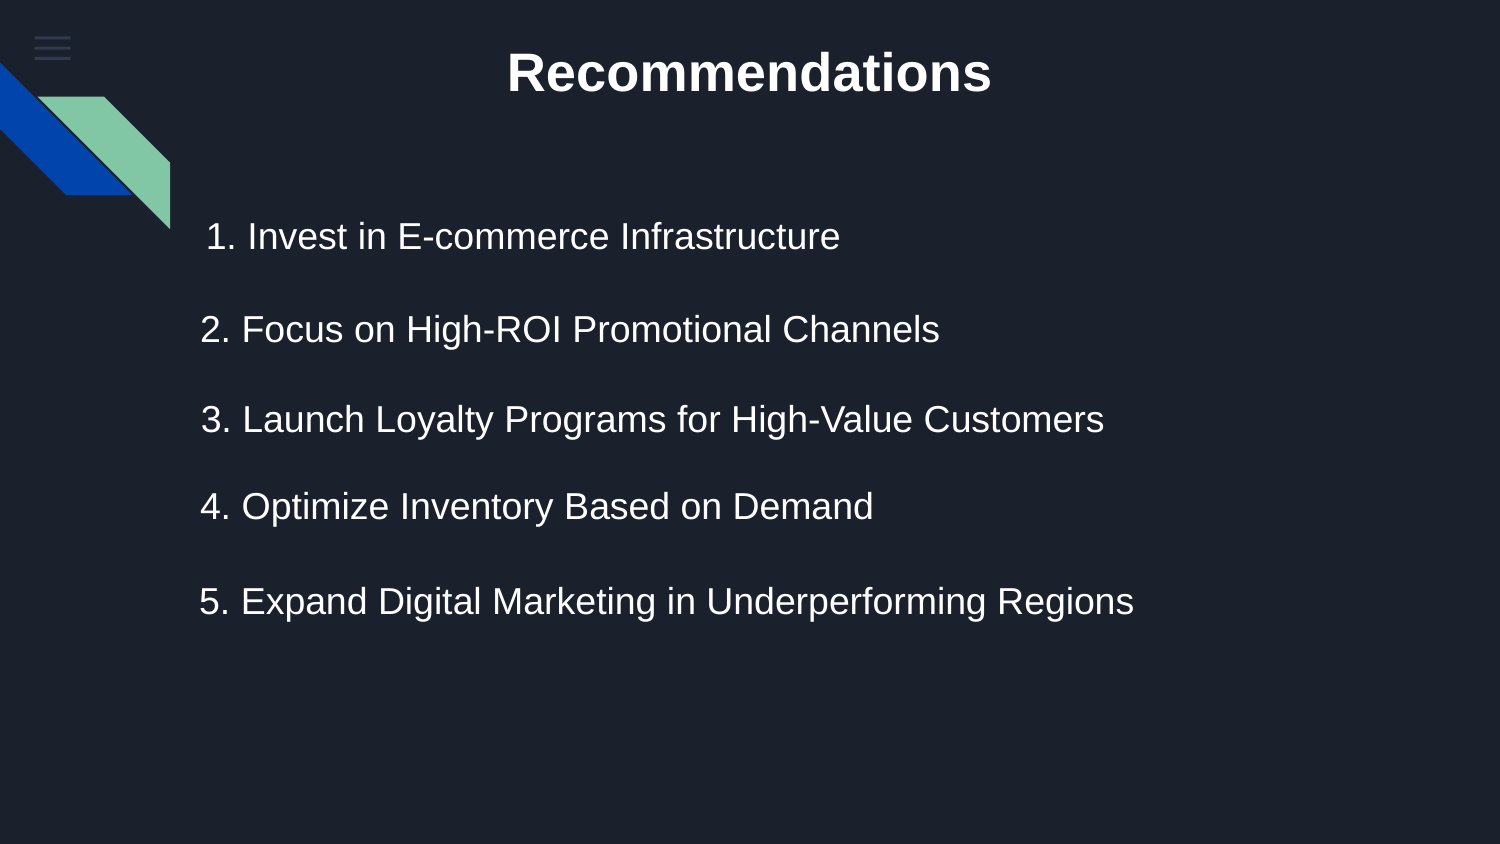

# Recommendations
1. Invest in E-commerce Infrastructure
2. Focus on High-ROI Promotional Channels
3. Launch Loyalty Programs for High-Value Customers
4. Optimize Inventory Based on Demand
5. Expand Digital Marketing in Underperforming Regions